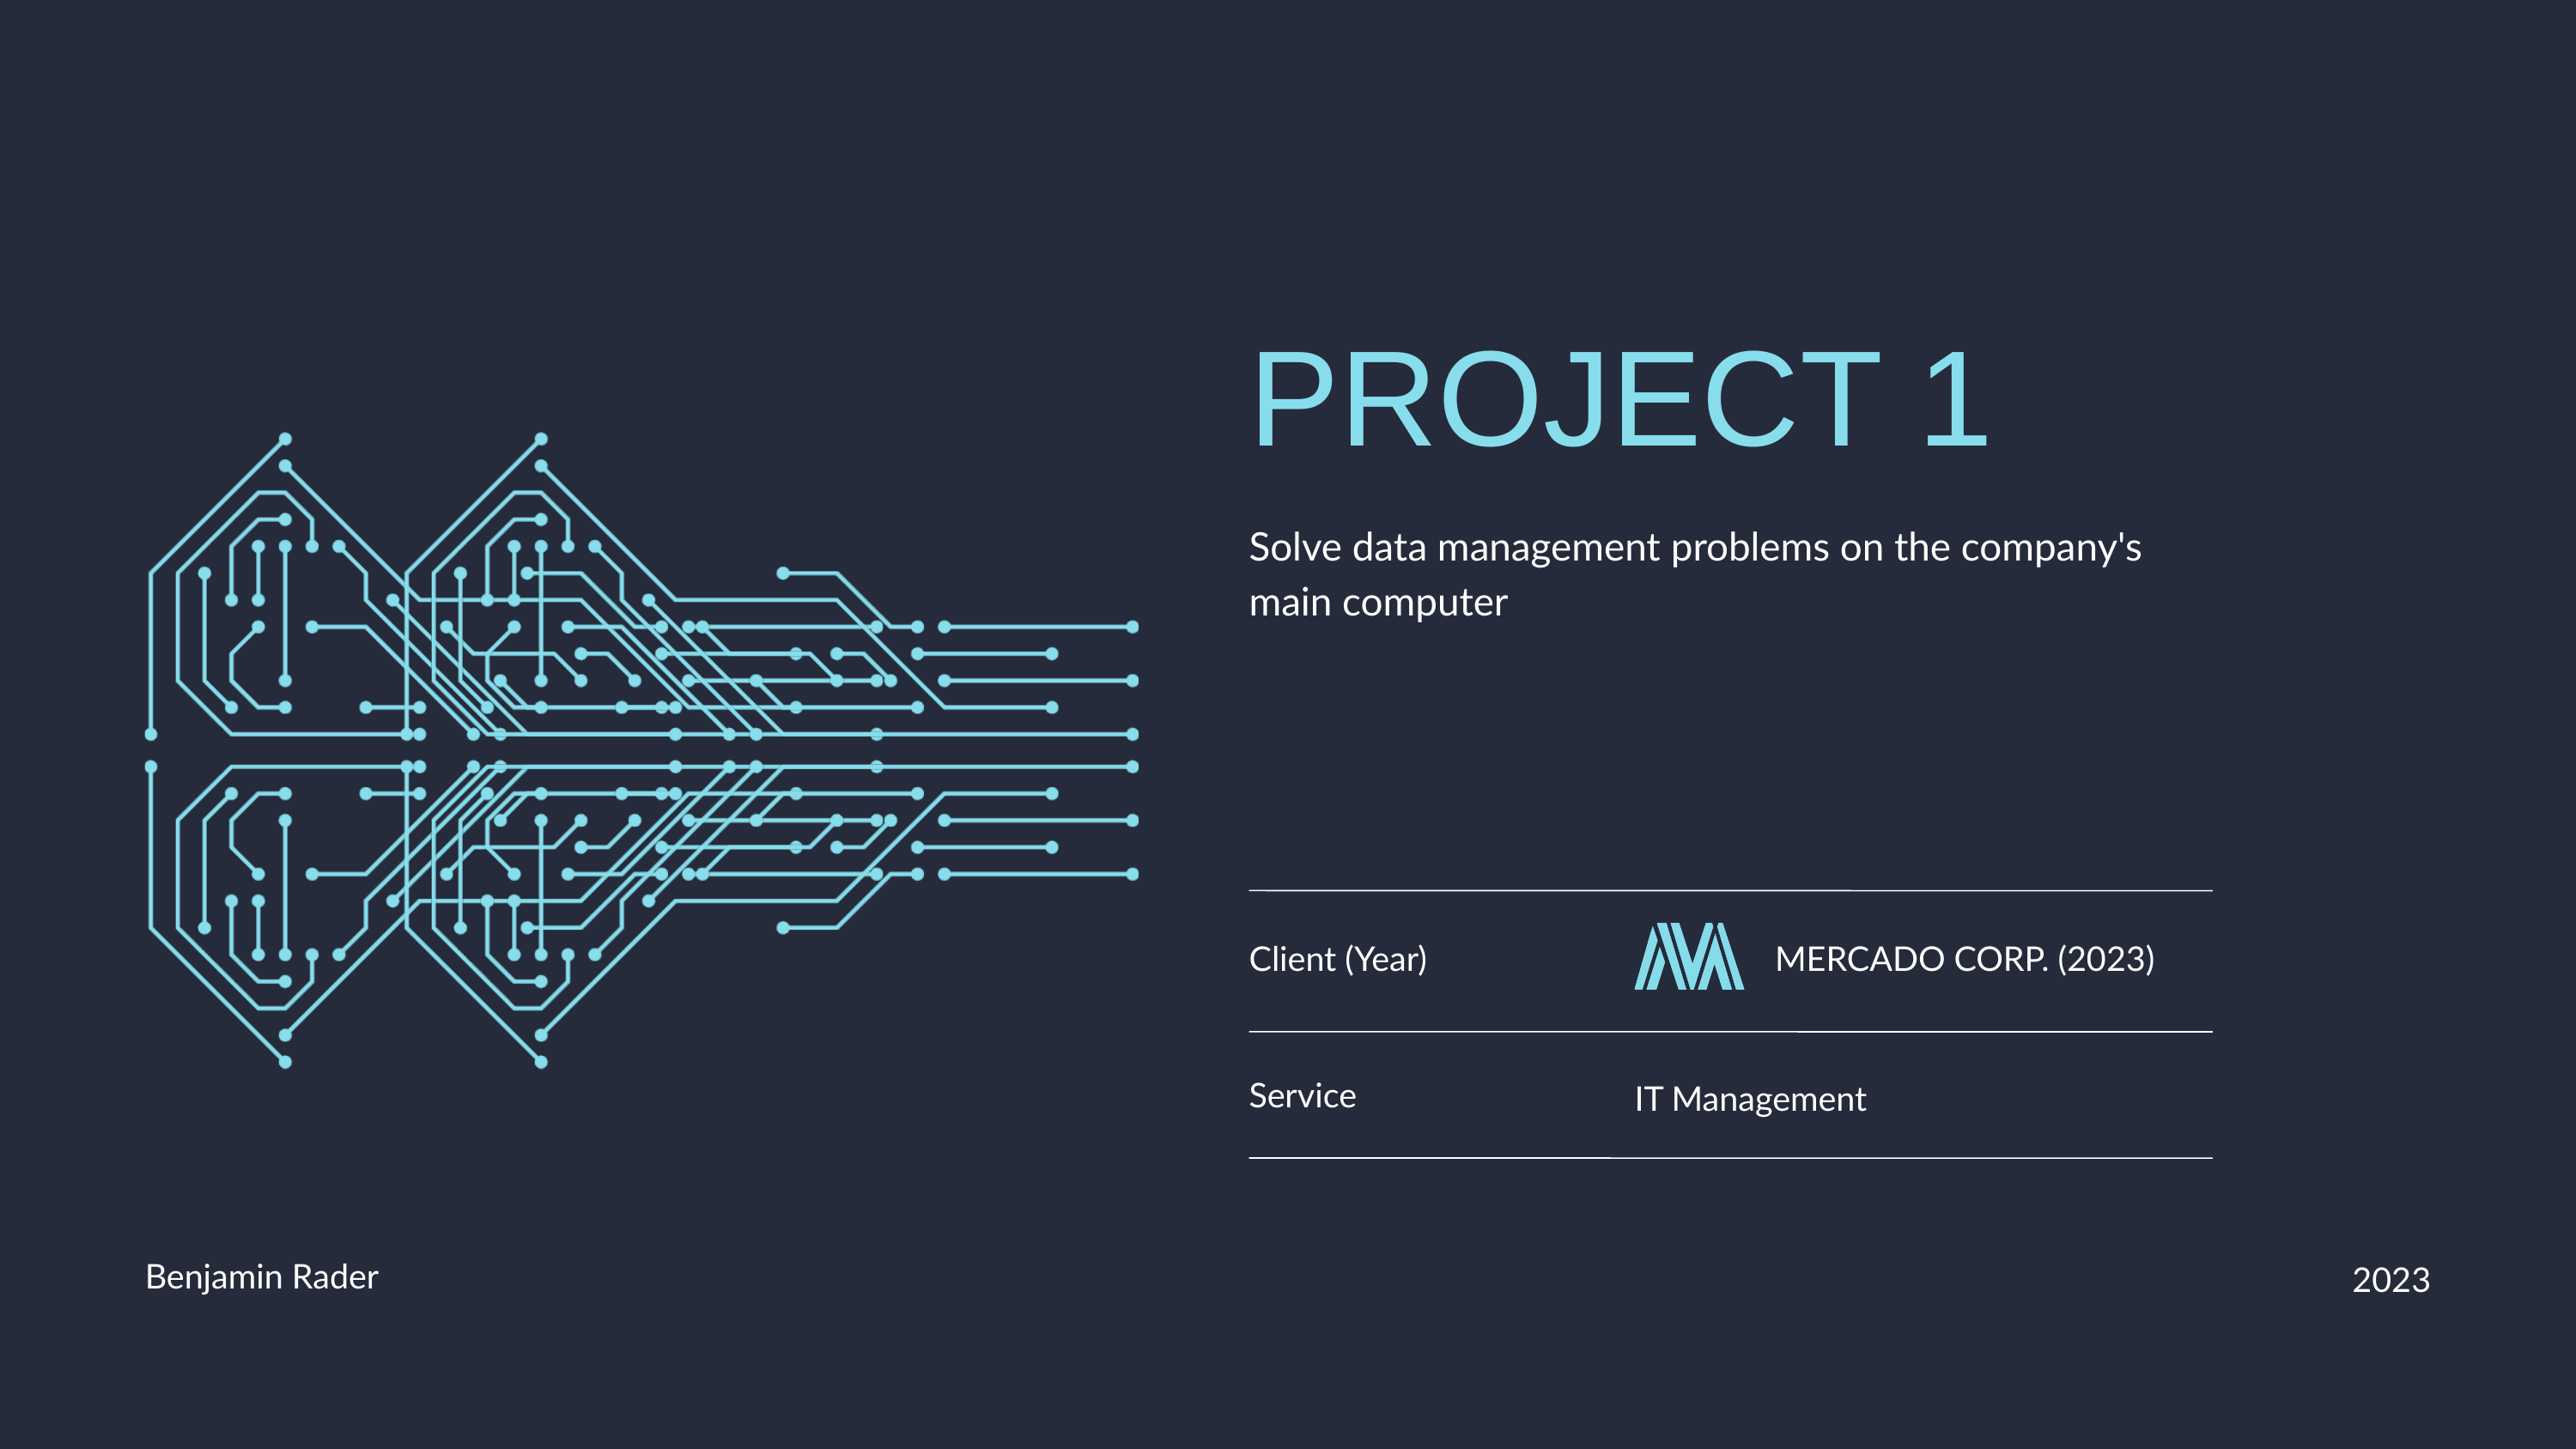

PROJECT 1

Solve data management problems on the company's
main computer

Client (Year)
MERCADO CORP. (2023)

Service
IT Management

Benjamin Rader
2023